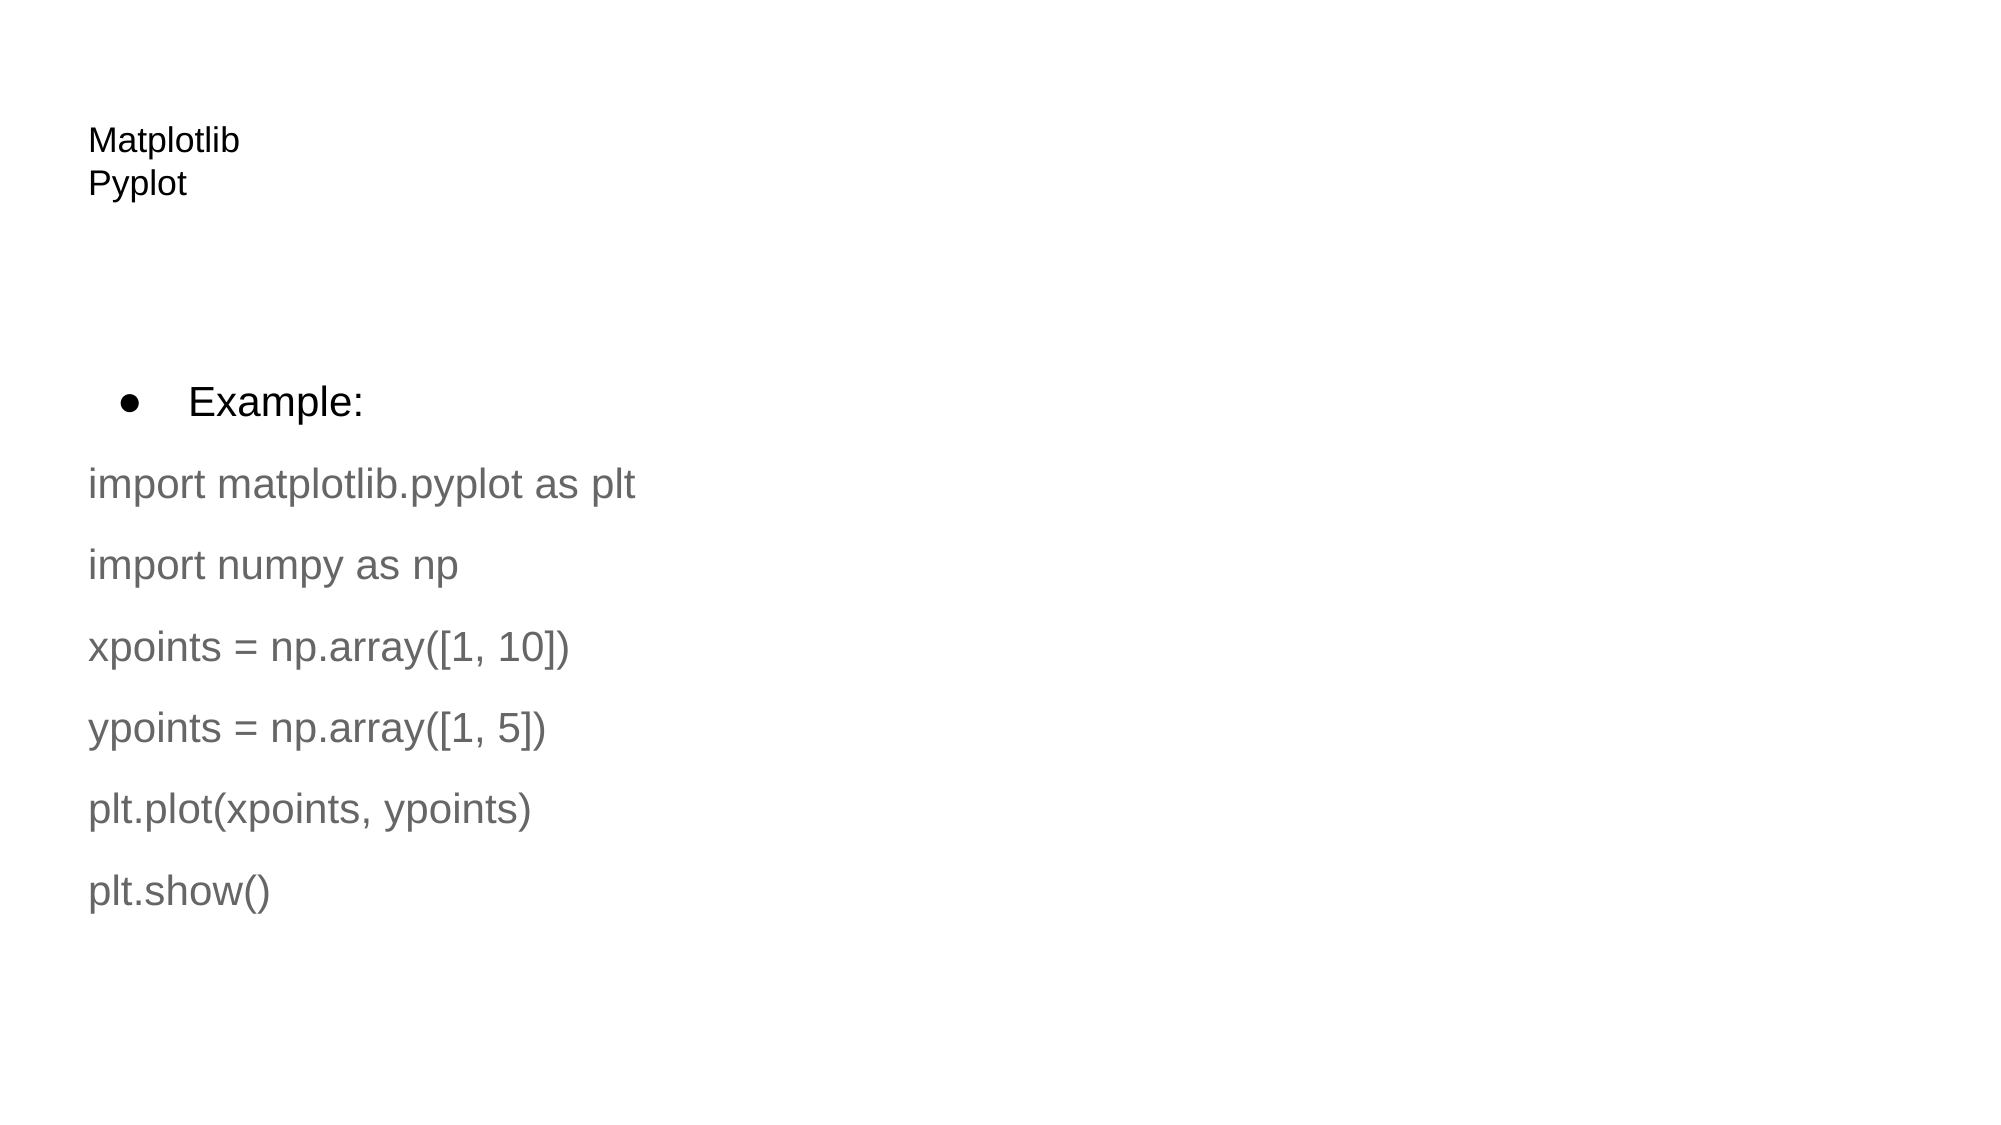

# Matplotlib
Pyplot
Example:
import matplotlib.pyplot as plt
import numpy as np
xpoints = np.array([1, 10])
ypoints = np.array([1, 5])
plt.plot(xpoints, ypoints)
plt.show()